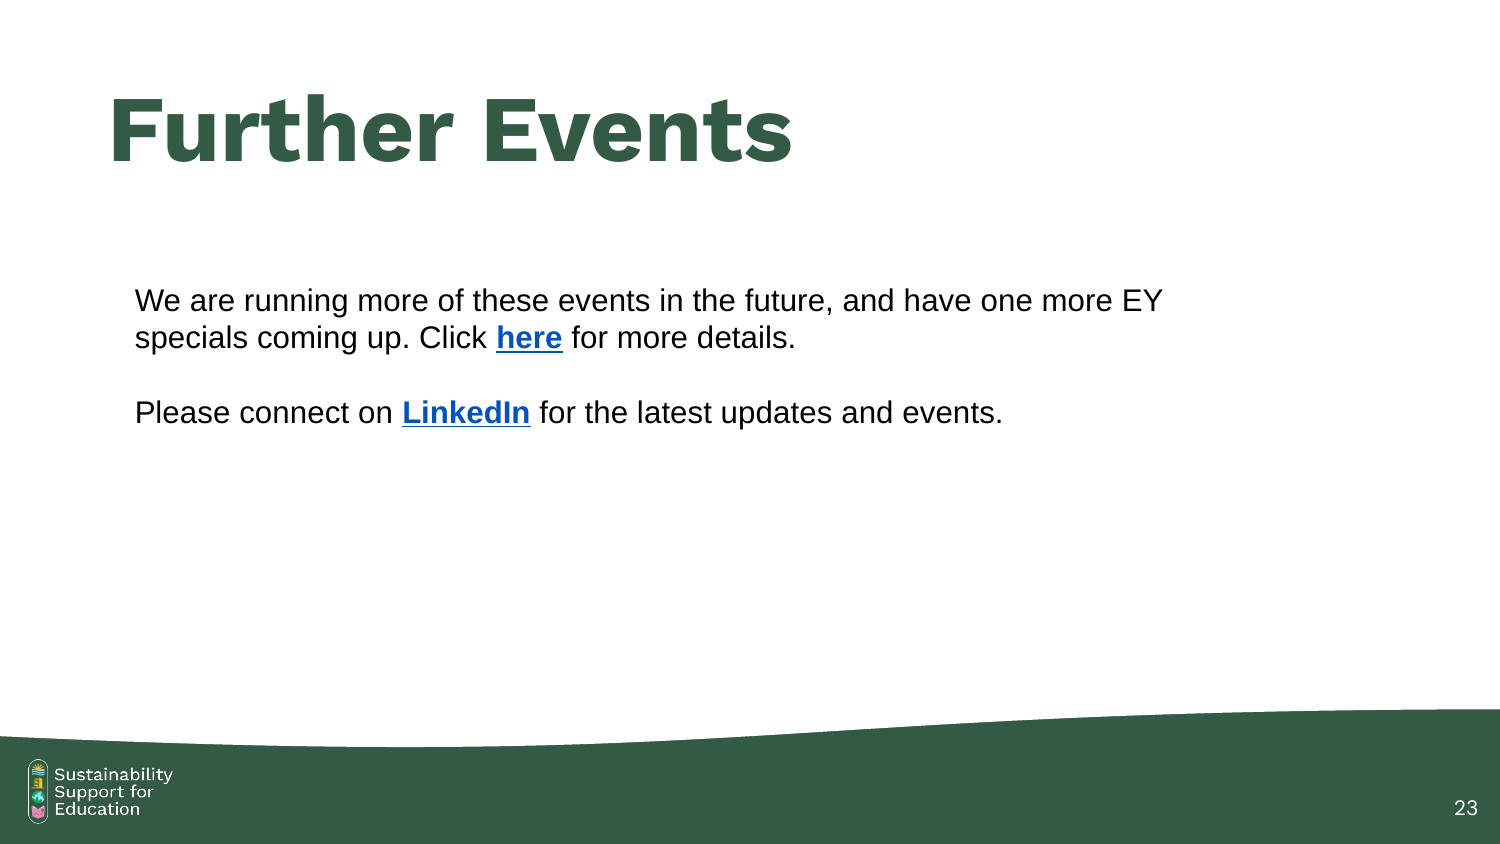

# Further Events
We are running more of these events in the future, and have one more EY specials coming up. Click here for more details.

Please connect on LinkedIn for the latest updates and events.